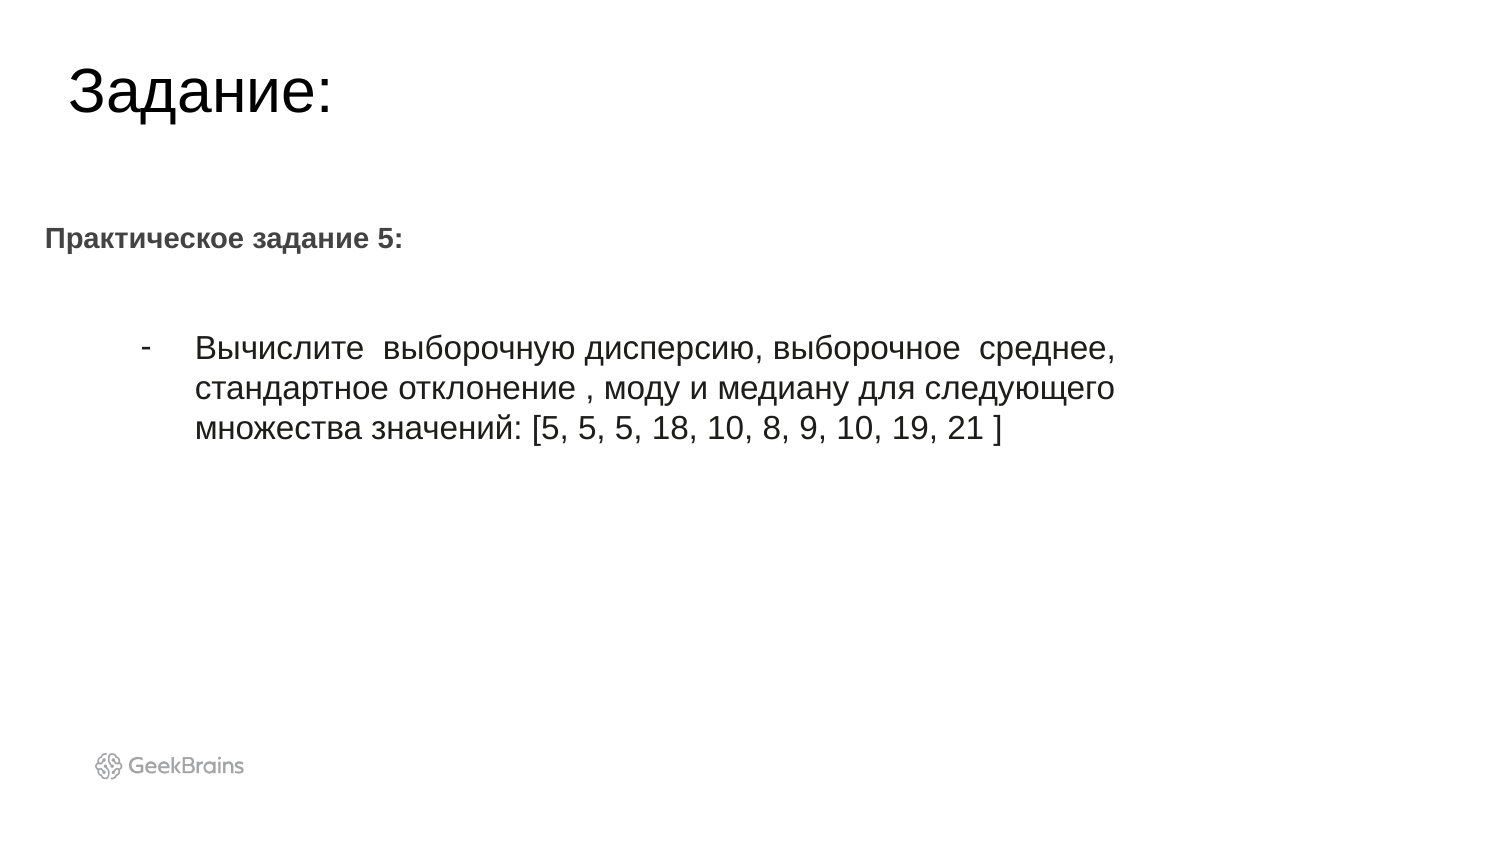

Задание:
Практическое задание 5:

Вычислите  выборочную дисперсию, выборочное  среднее, стандартное отклонение , моду и медиану для следующего множества значений: [5, 5, 5, 18, 10, 8, 9, 10, 19, 21 ]